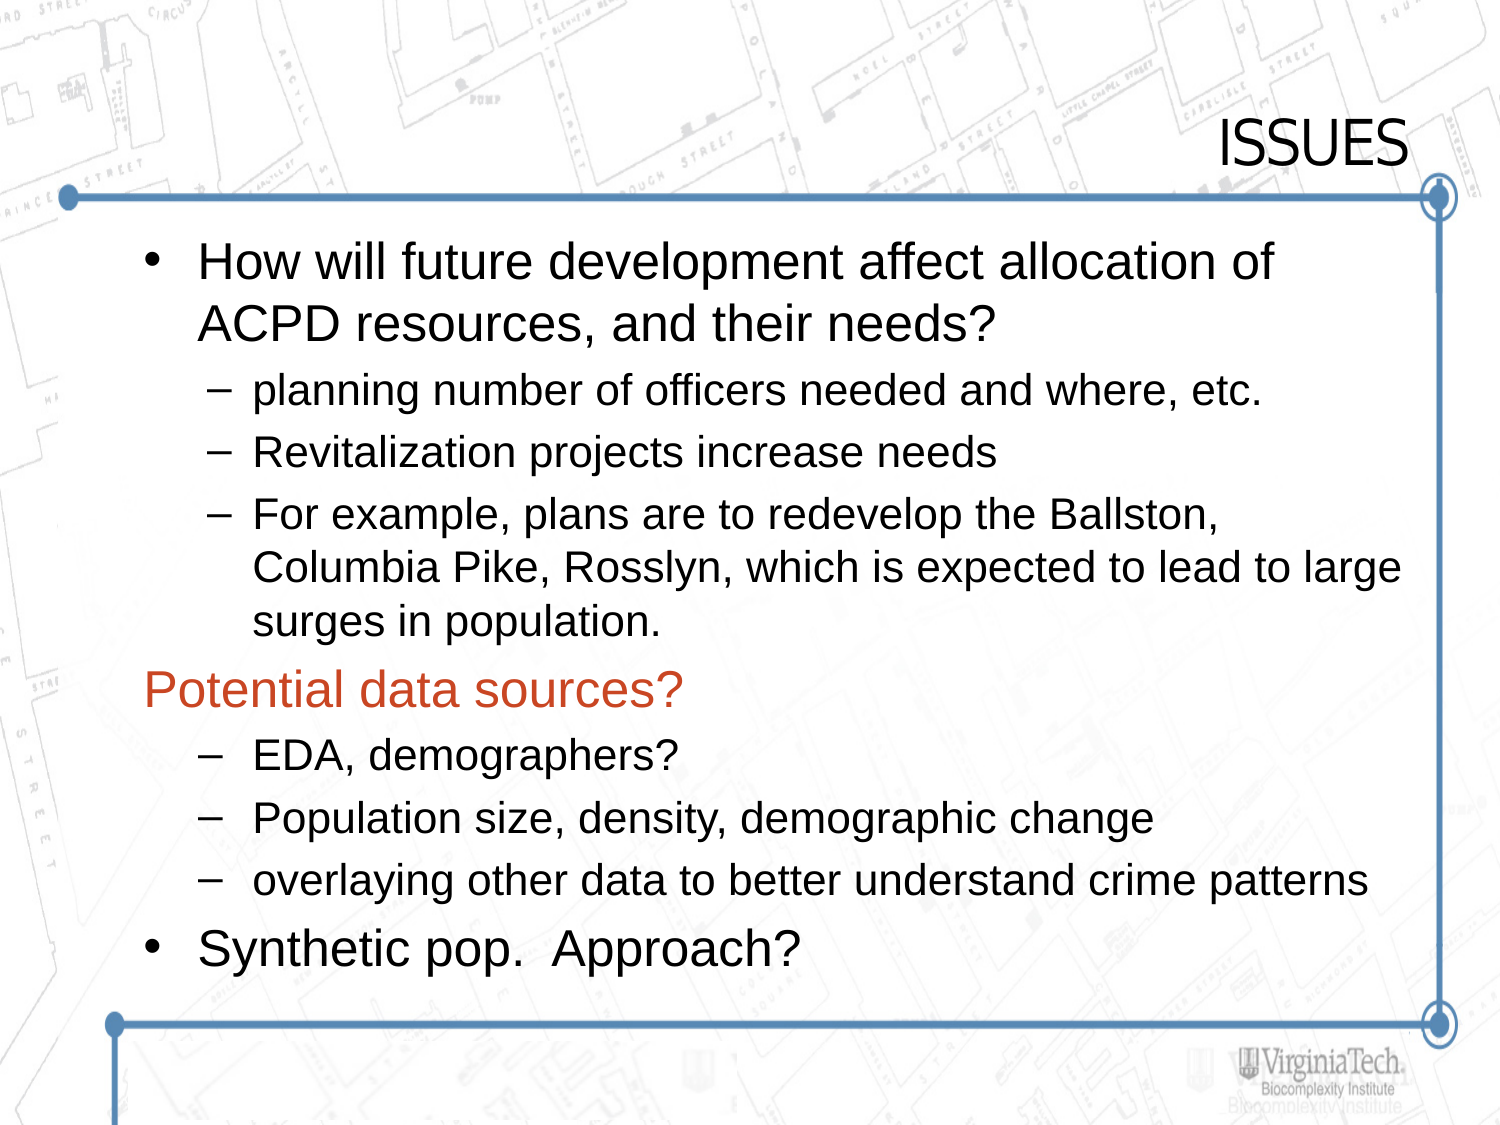

# ISSUES
How will future development affect allocation of ACPD resources, and their needs?
planning number of officers needed and where, etc.
Revitalization projects increase needs
For example, plans are to redevelop the Ballston, Columbia Pike, Rosslyn, which is expected to lead to large surges in population.
Potential data sources?
EDA, demographers?
Population size, density, demographic change
overlaying other data to better understand crime patterns
Synthetic pop.  Approach?